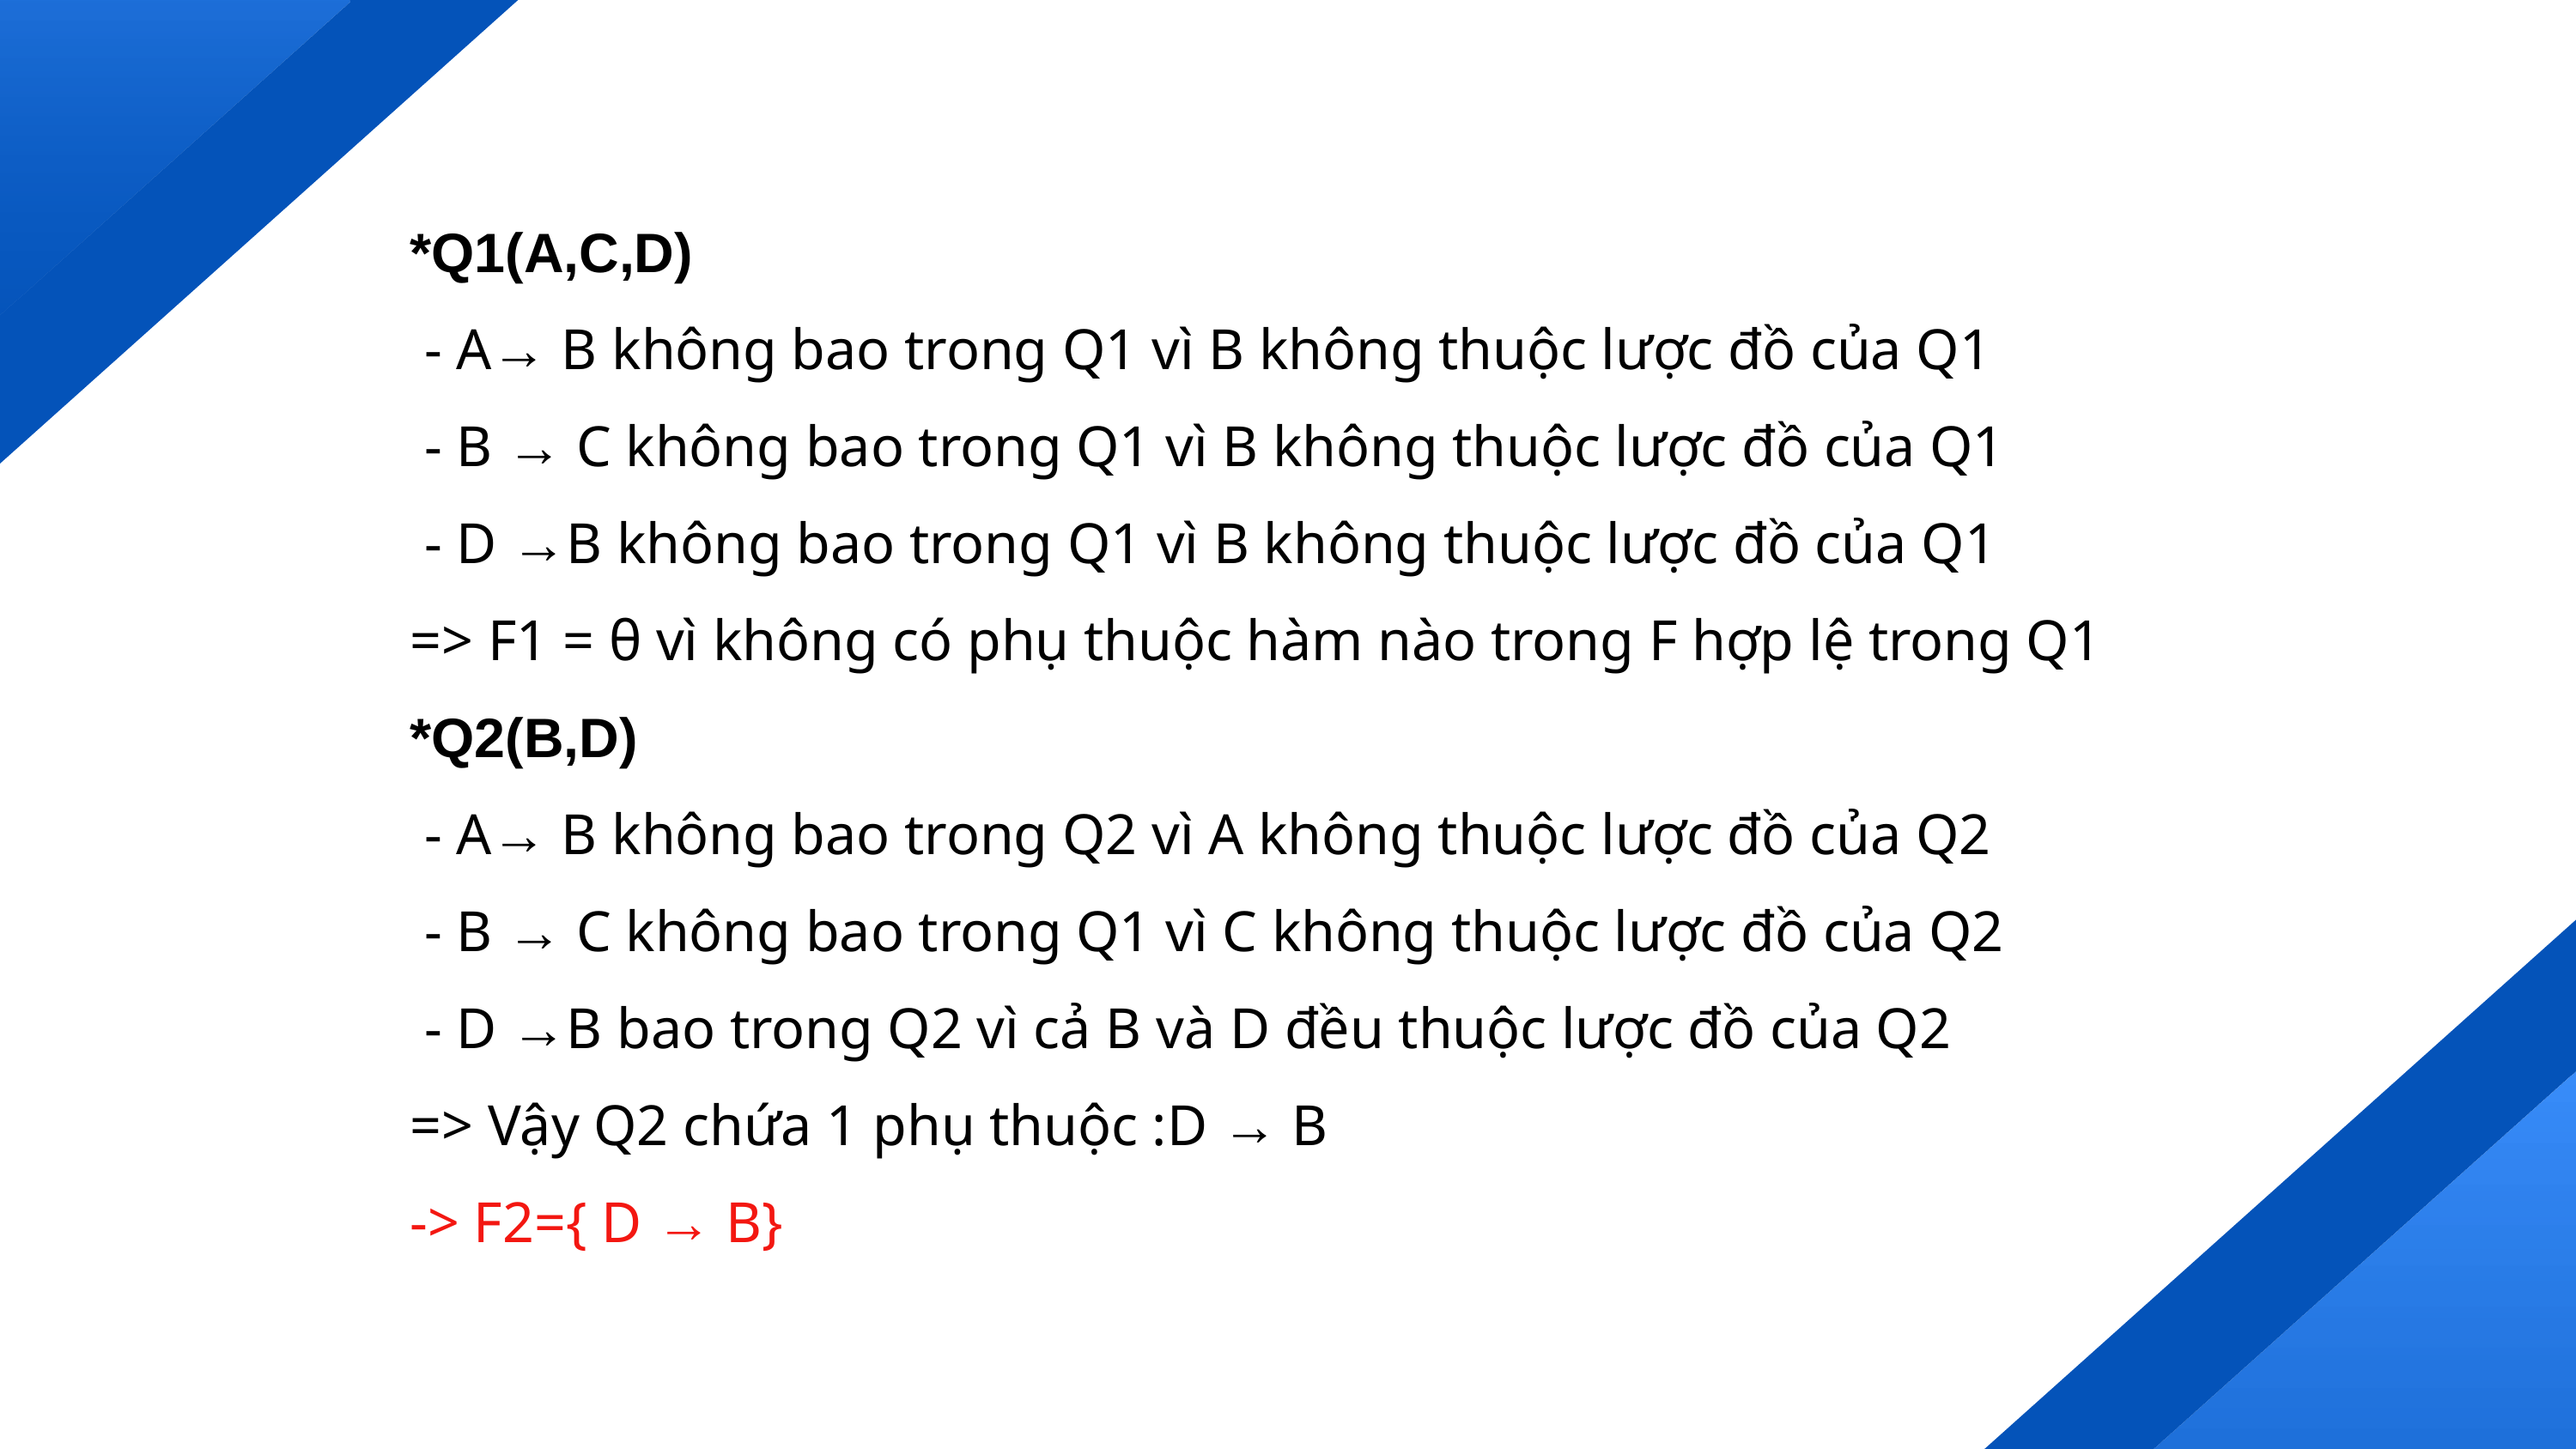

*Q1(A,C,D)
 - A→ B không bao trong Q1 vì B không thuộc lược đồ của Q1
 - B → C không bao trong Q1 vì B không thuộc lược đồ của Q1
 - D →B không bao trong Q1 vì B không thuộc lược đồ của Q1
=> F1 = θ vì không có phụ thuộc hàm nào trong F hợp lệ trong Q1
*Q2(B,D)
 - A→ B không bao trong Q2 vì A không thuộc lược đồ của Q2
 - B → C không bao trong Q1 vì C không thuộc lược đồ của Q2
 - D →B bao trong Q2 vì cả B và D đều thuộc lược đồ của Q2
=> Vậy Q2 chứa 1 phụ thuộc :D → B
-> F2={ D → B}